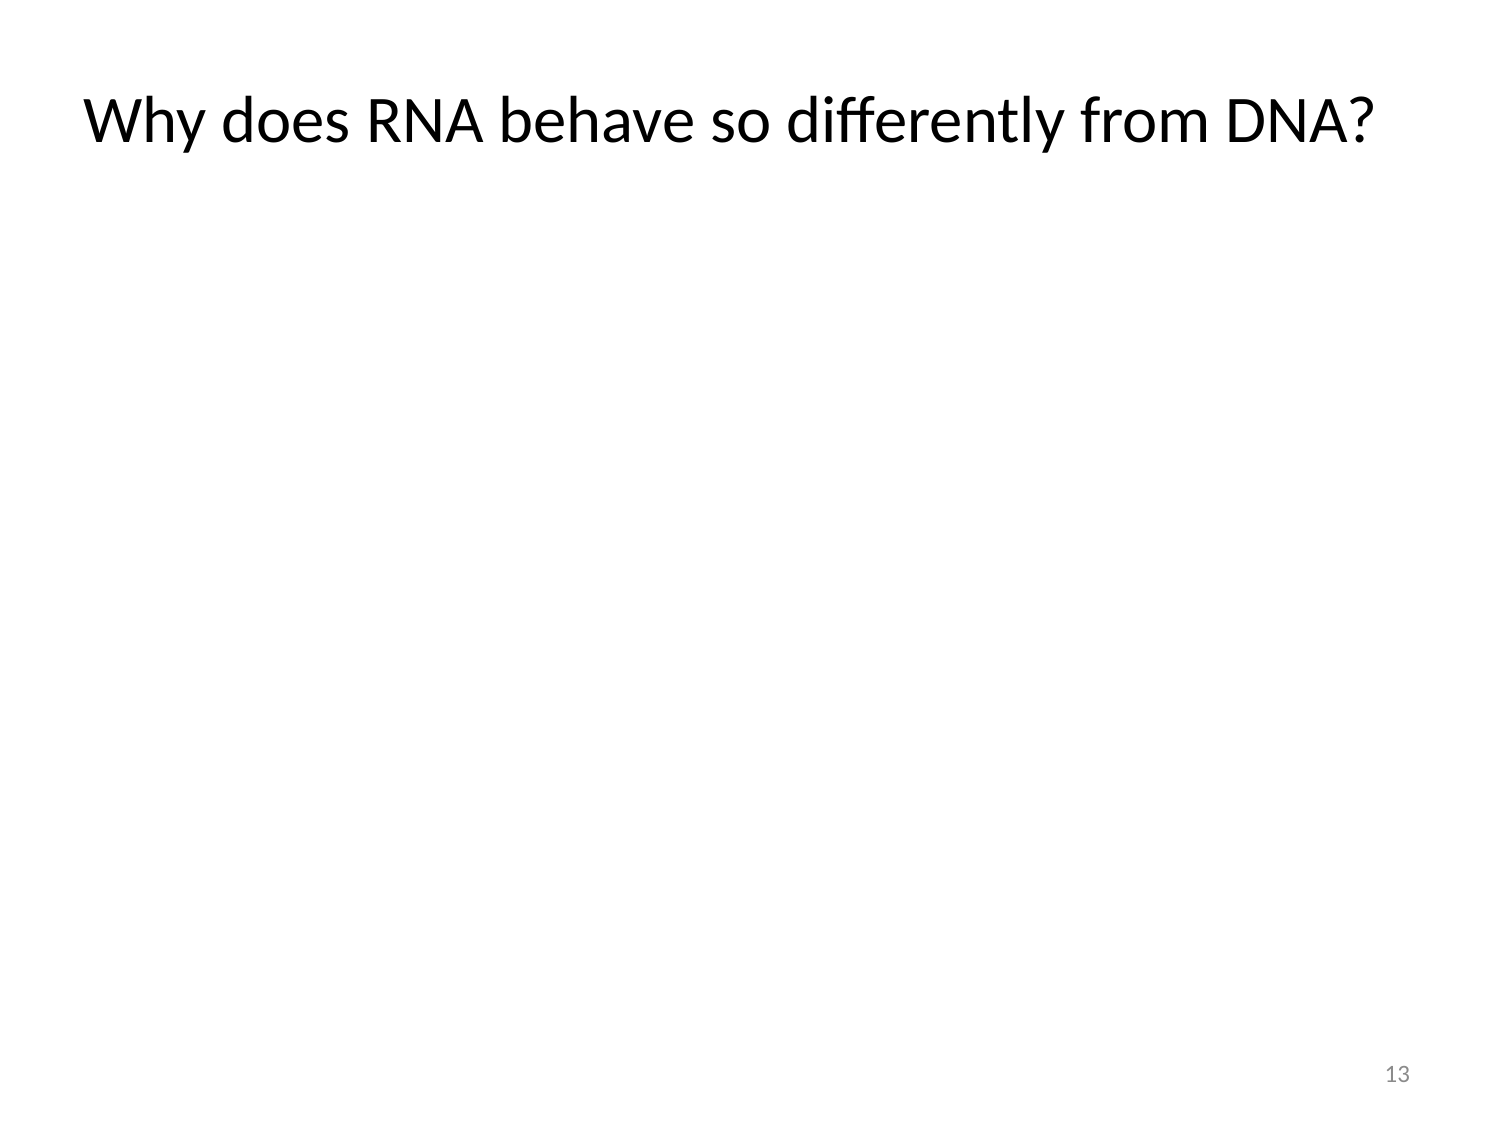

Why does RNA behave so differently from DNA?
13